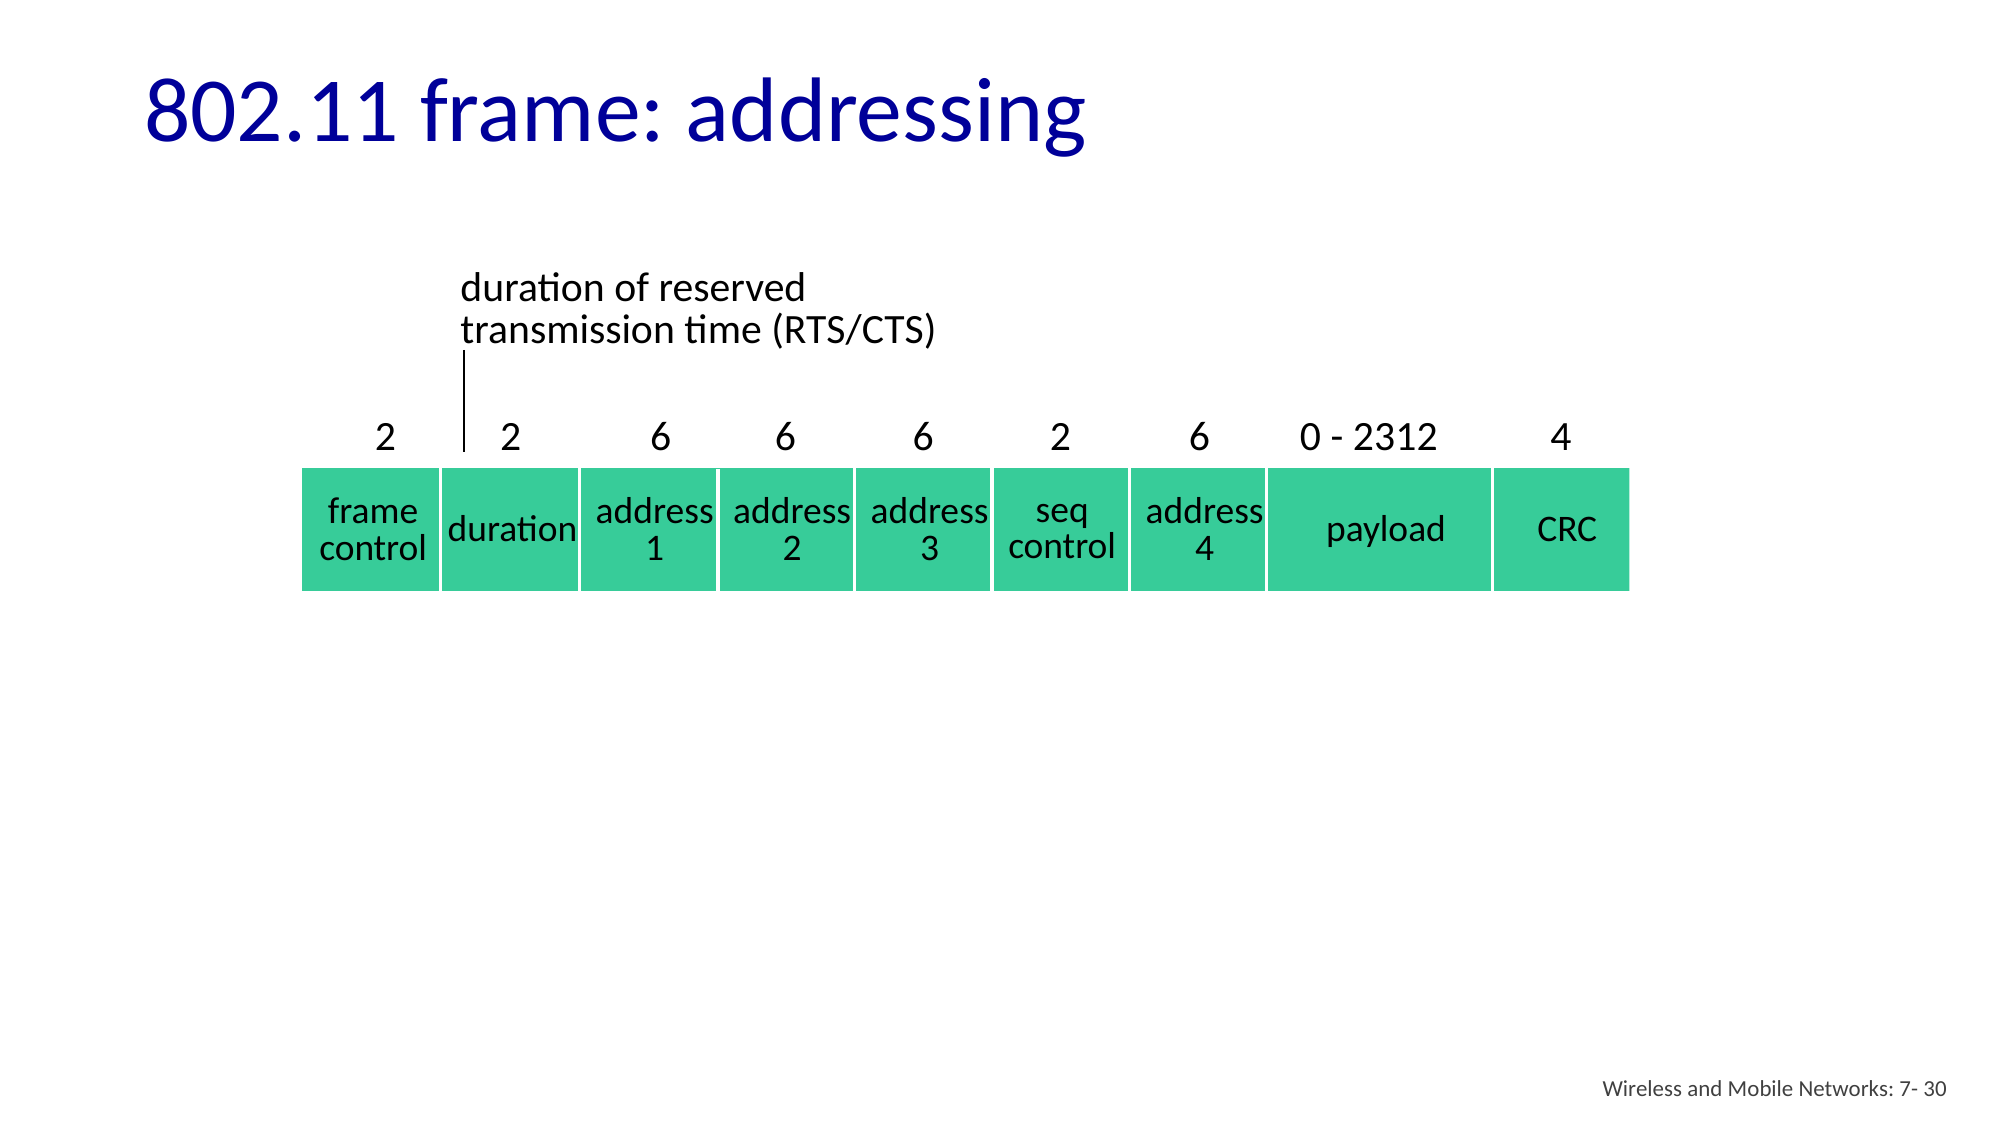

# 802.11 frame: addressing
duration of reserved
transmission time (RTS/CTS)
4
2
2
6
6
6
2
0 - 2312
6

frame
control
duration
address
1
address
2
address
3

address
4
payload
CRC
seq
control
Wireless and Mobile Networks: 7- 30